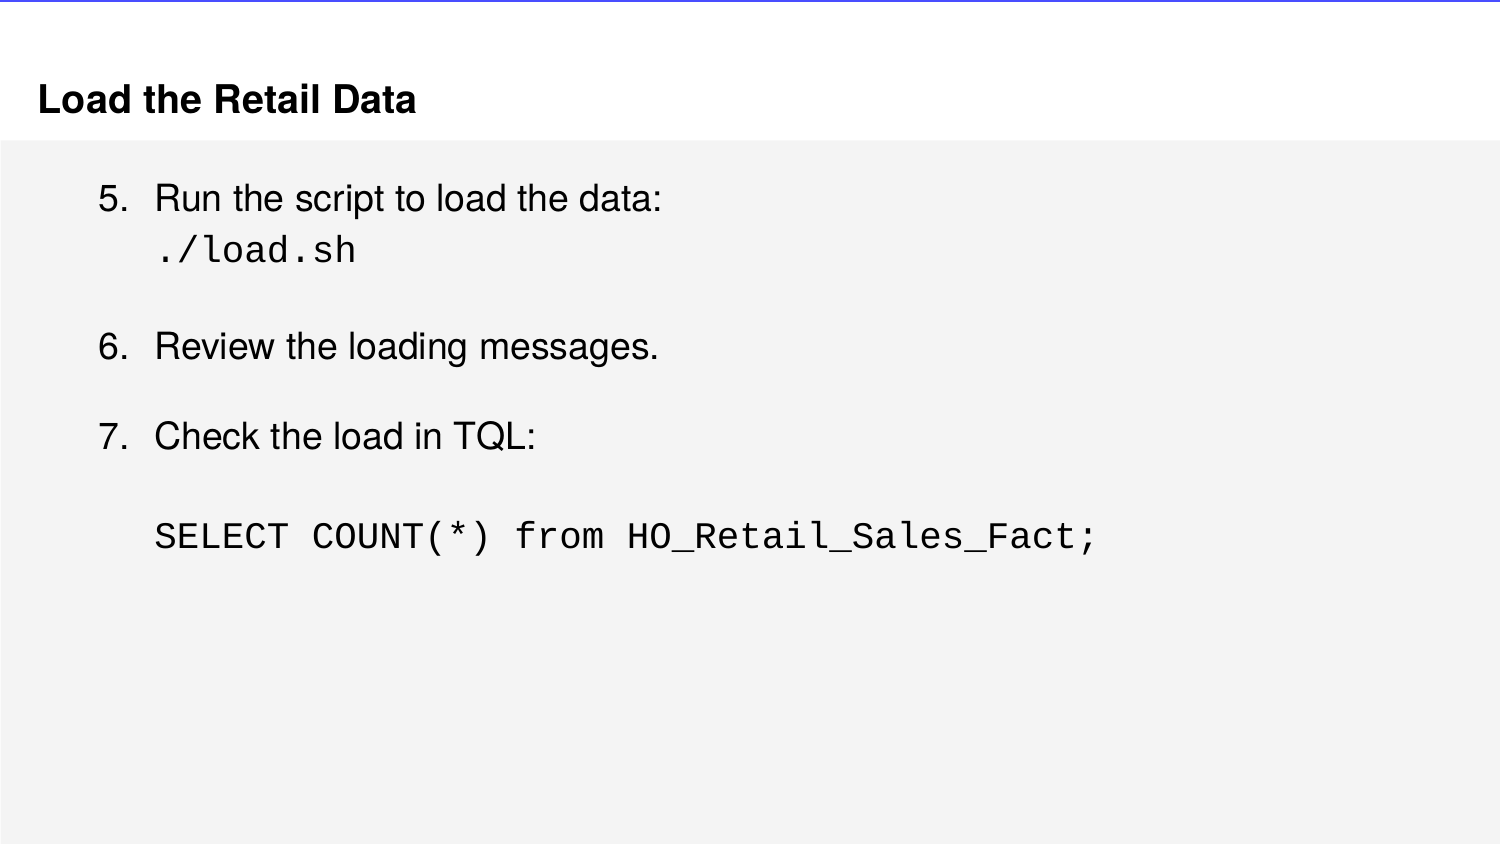

# Load the Retail Data
Run the script to load the data:
./load.sh
Review the loading messages.
Check the load in TQL:
SELECT COUNT(*) from HO_Retail_Sales_Fact;